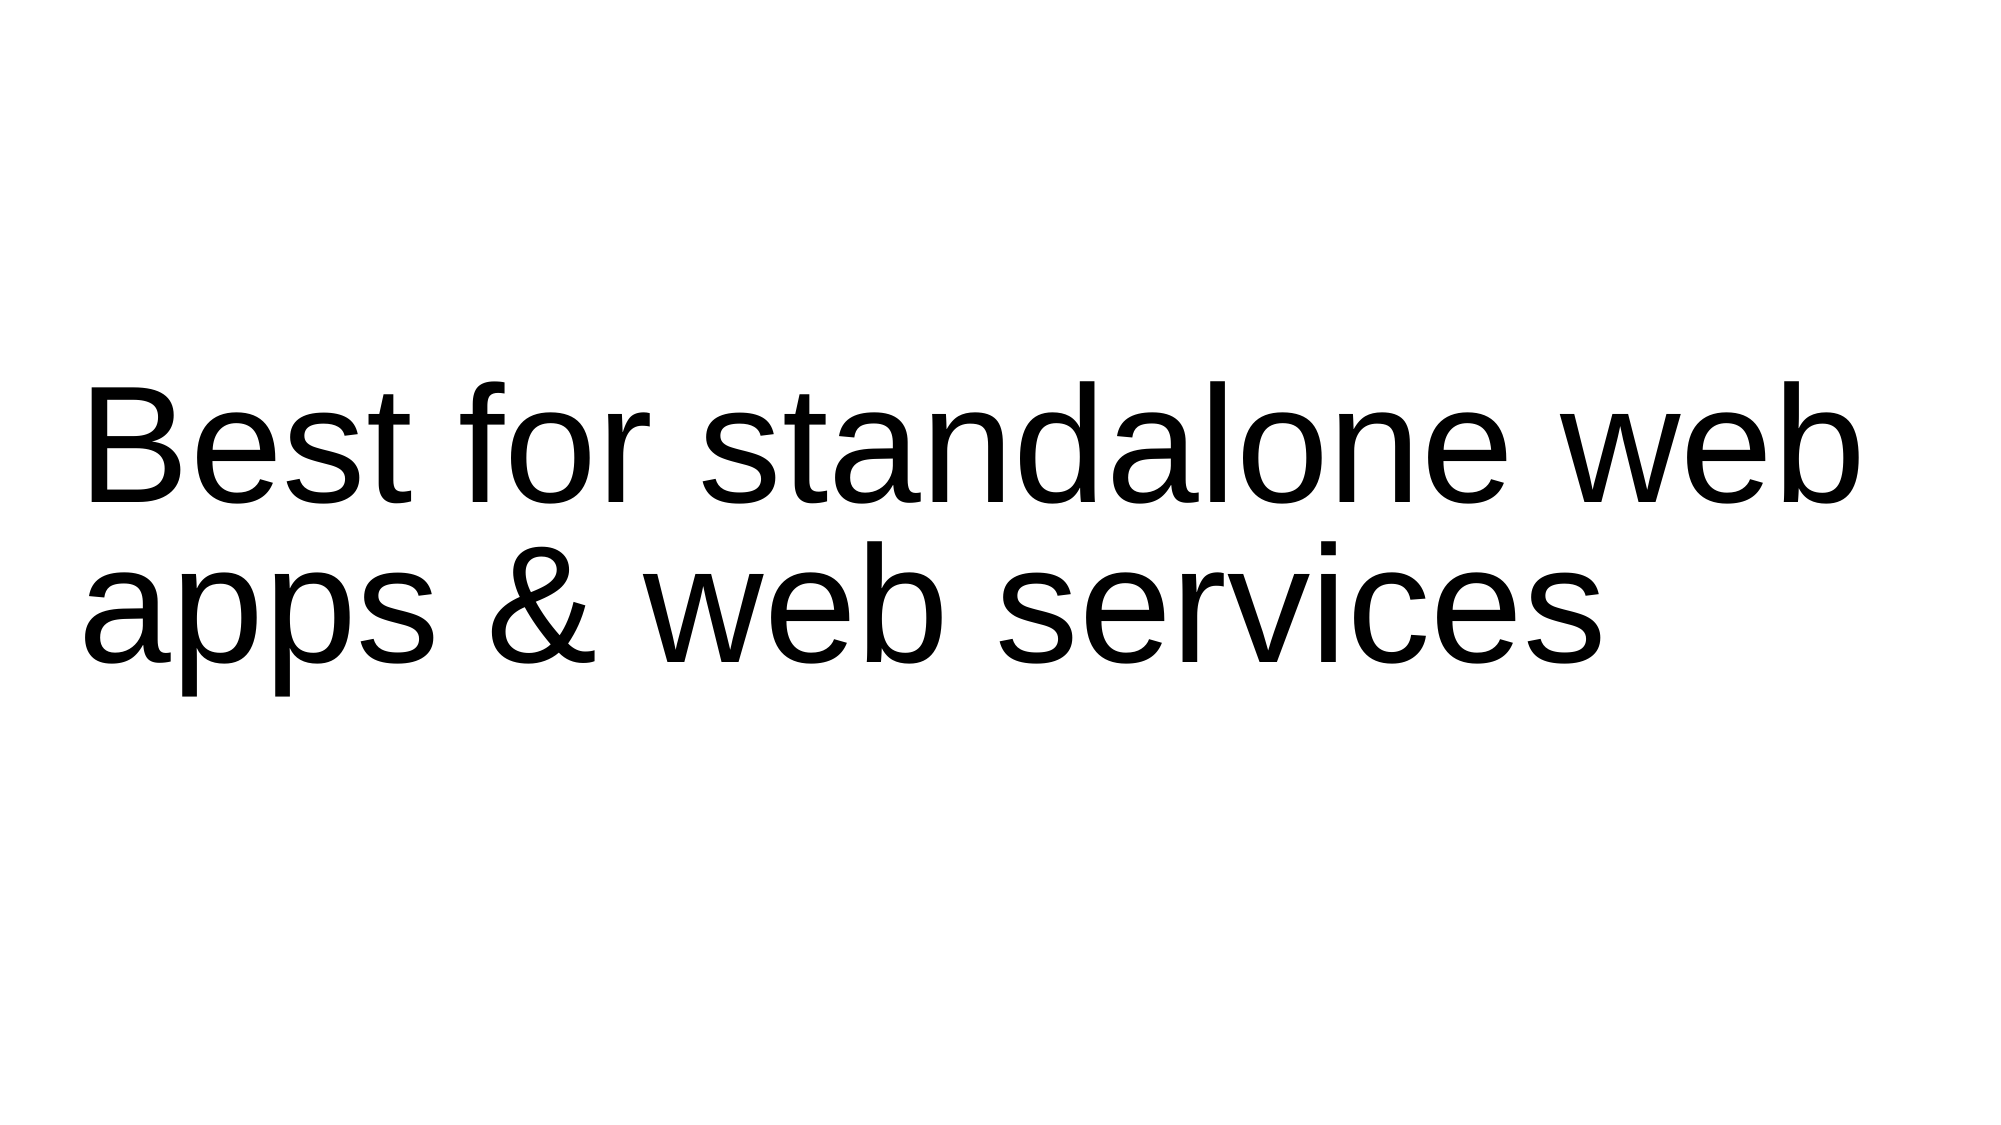

Best for standalone web apps & web services